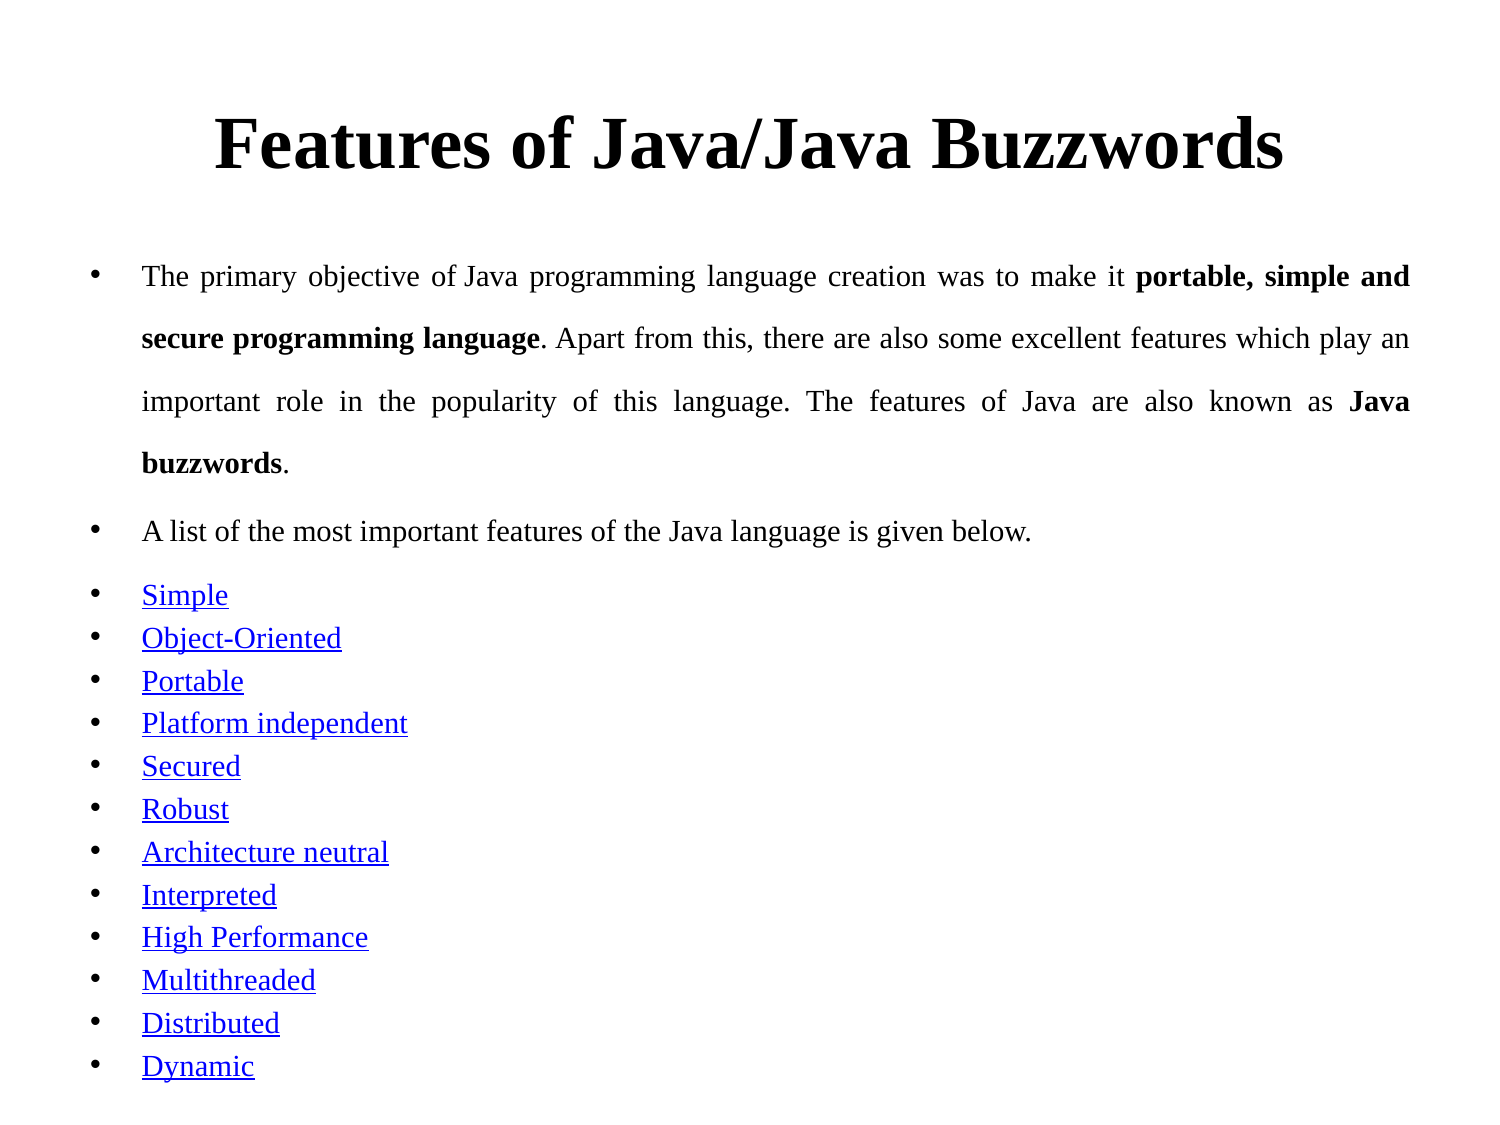

# Features of Java/Java Buzzwords
The primary objective of Java programming language creation was to make it portable, simple and secure programming language. Apart from this, there are also some excellent features which play an important role in the popularity of this language. The features of Java are also known as Java buzzwords.
A list of the most important features of the Java language is given below.

Simple
Object-Oriented
Portable
Platform independent
Secured
Robust
Architecture neutral
Interpreted
High Performance
Multithreaded
Distributed
Dynamic